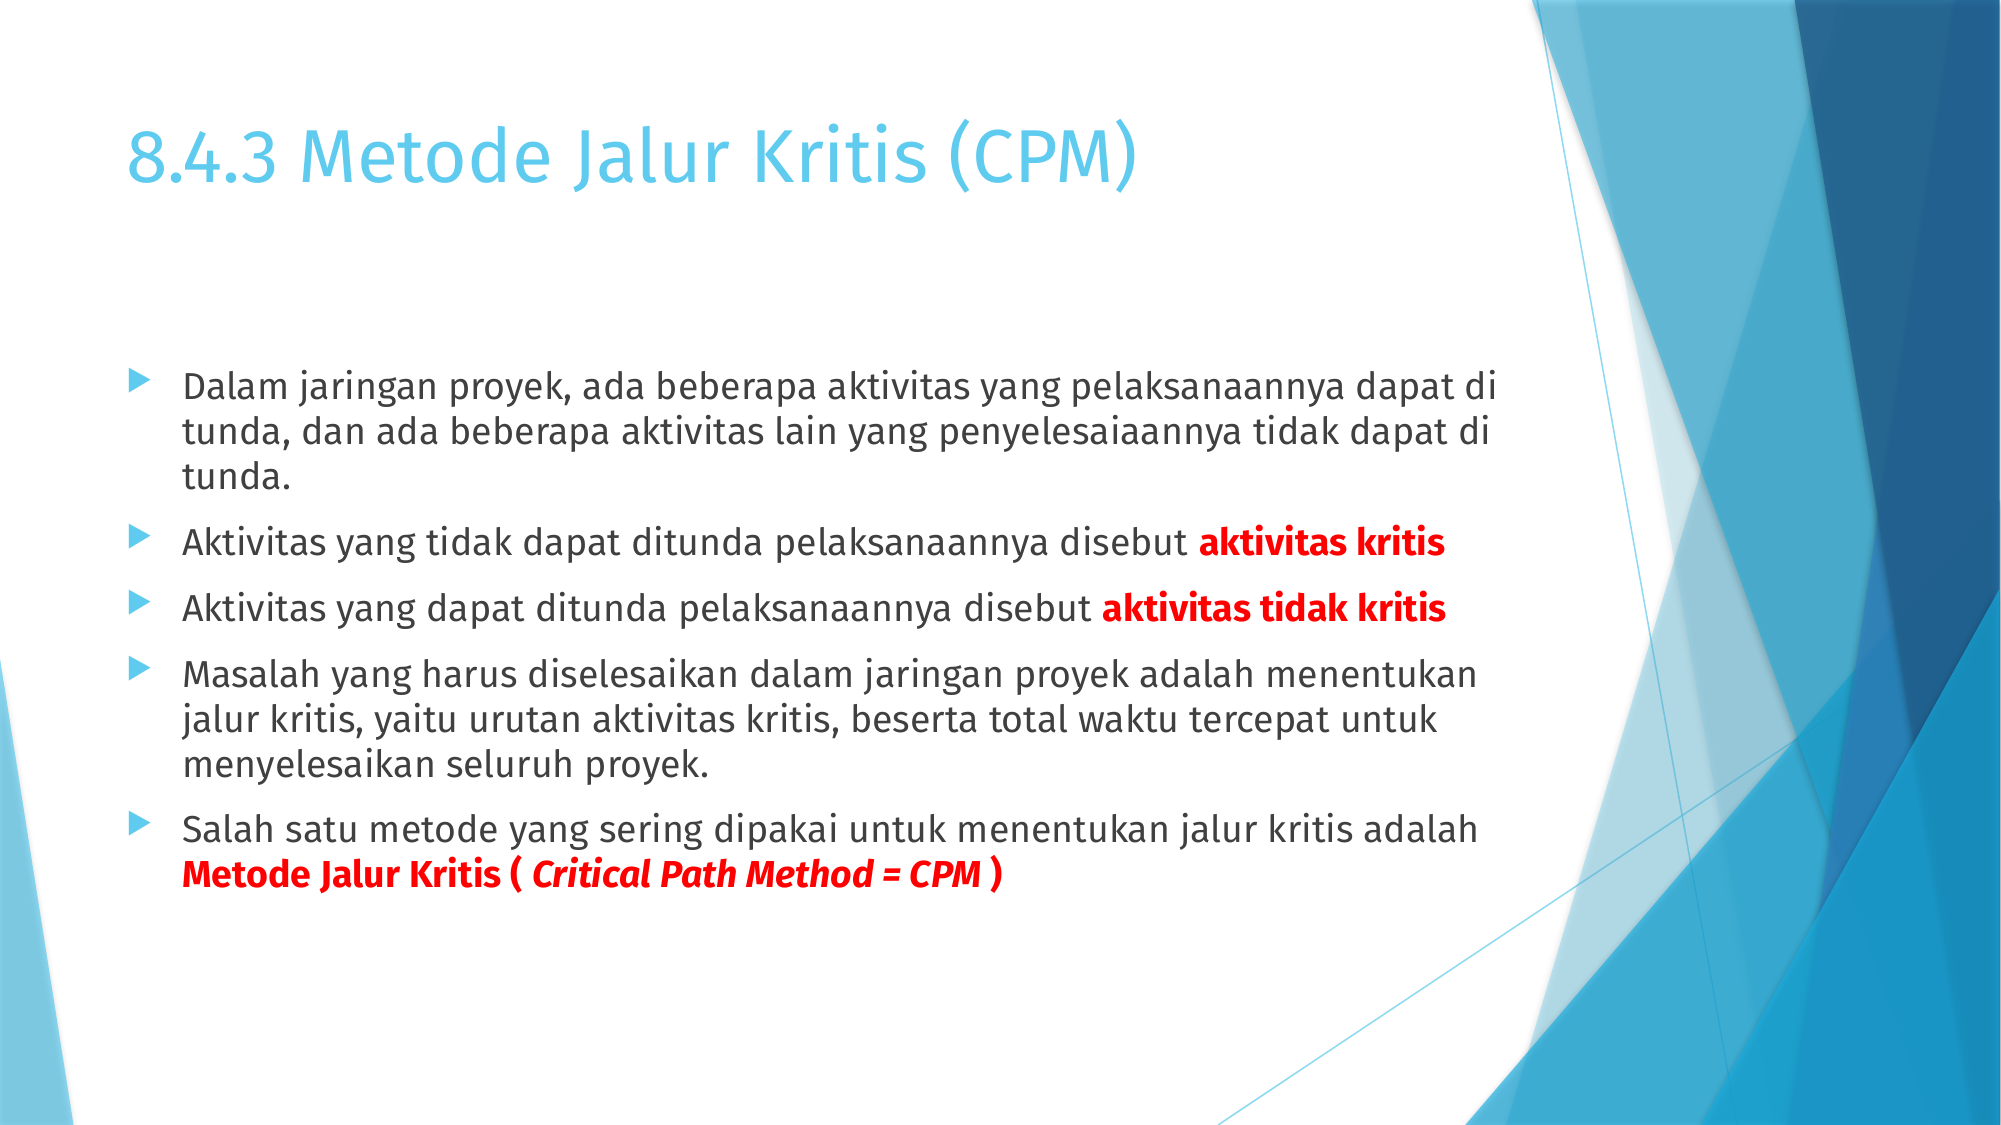

# 8.4.3 Metode Jalur Kritis (CPM)
Dalam jaringan proyek, ada beberapa aktivitas yang pelaksanaannya dapat di tunda, dan ada beberapa aktivitas lain yang penyelesaiaannya tidak dapat di tunda.
Aktivitas yang tidak dapat ditunda pelaksanaannya disebut aktivitas kritis
Aktivitas yang dapat ditunda pelaksanaannya disebut aktivitas tidak kritis
Masalah yang harus diselesaikan dalam jaringan proyek adalah menentukan jalur kritis, yaitu urutan aktivitas kritis, beserta total waktu tercepat untuk menyelesaikan seluruh proyek.
Salah satu metode yang sering dipakai untuk menentukan jalur kritis adalah Metode Jalur Kritis ( Critical Path Method = CPM )